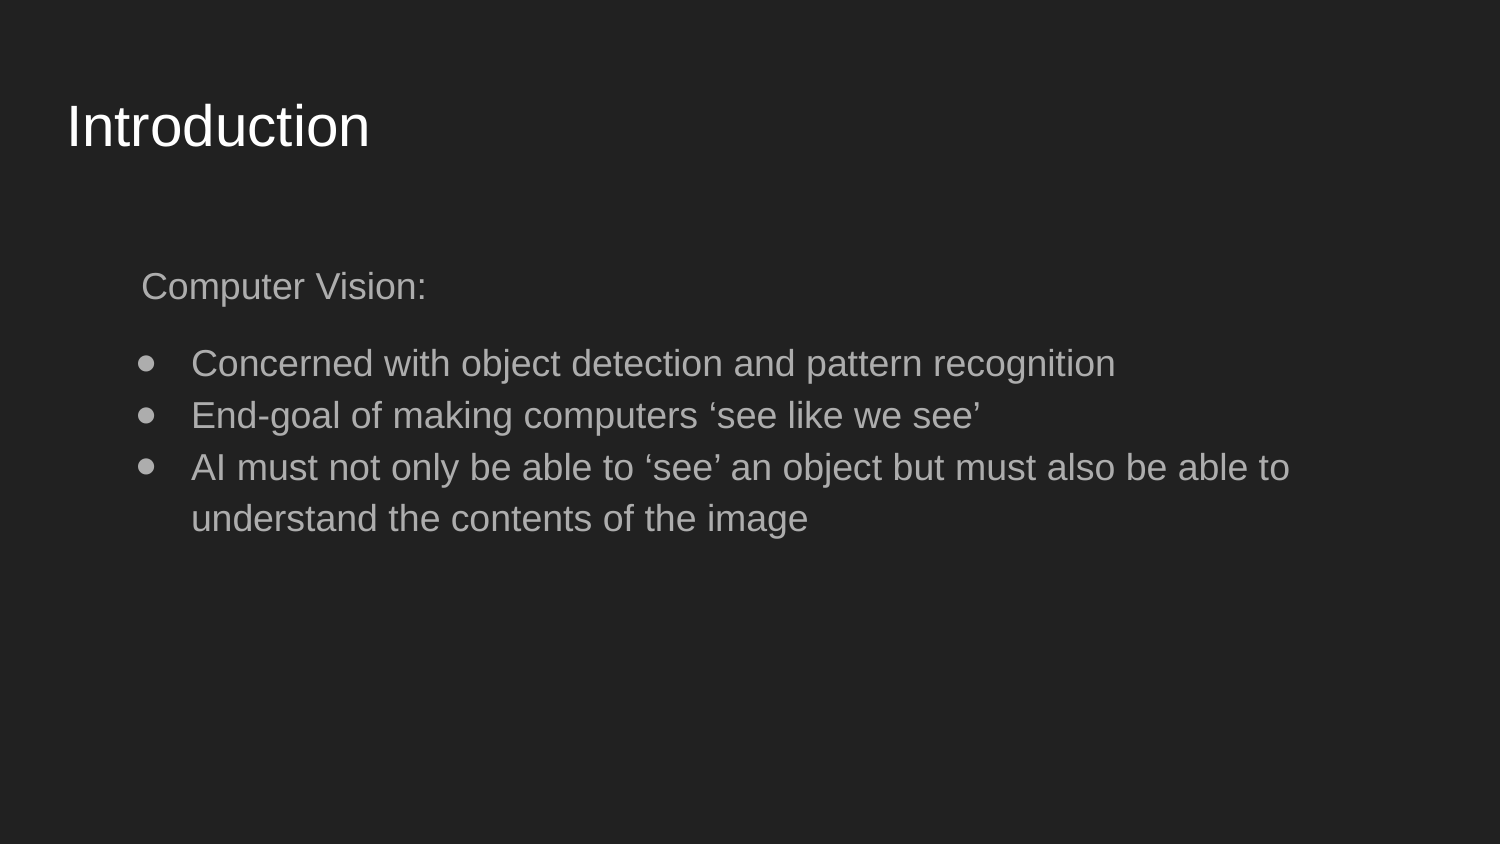

# Introduction
Computer Vision:
Concerned with object detection and pattern recognition
End-goal of making computers ‘see like we see’
AI must not only be able to ‘see’ an object but must also be able to understand the contents of the image